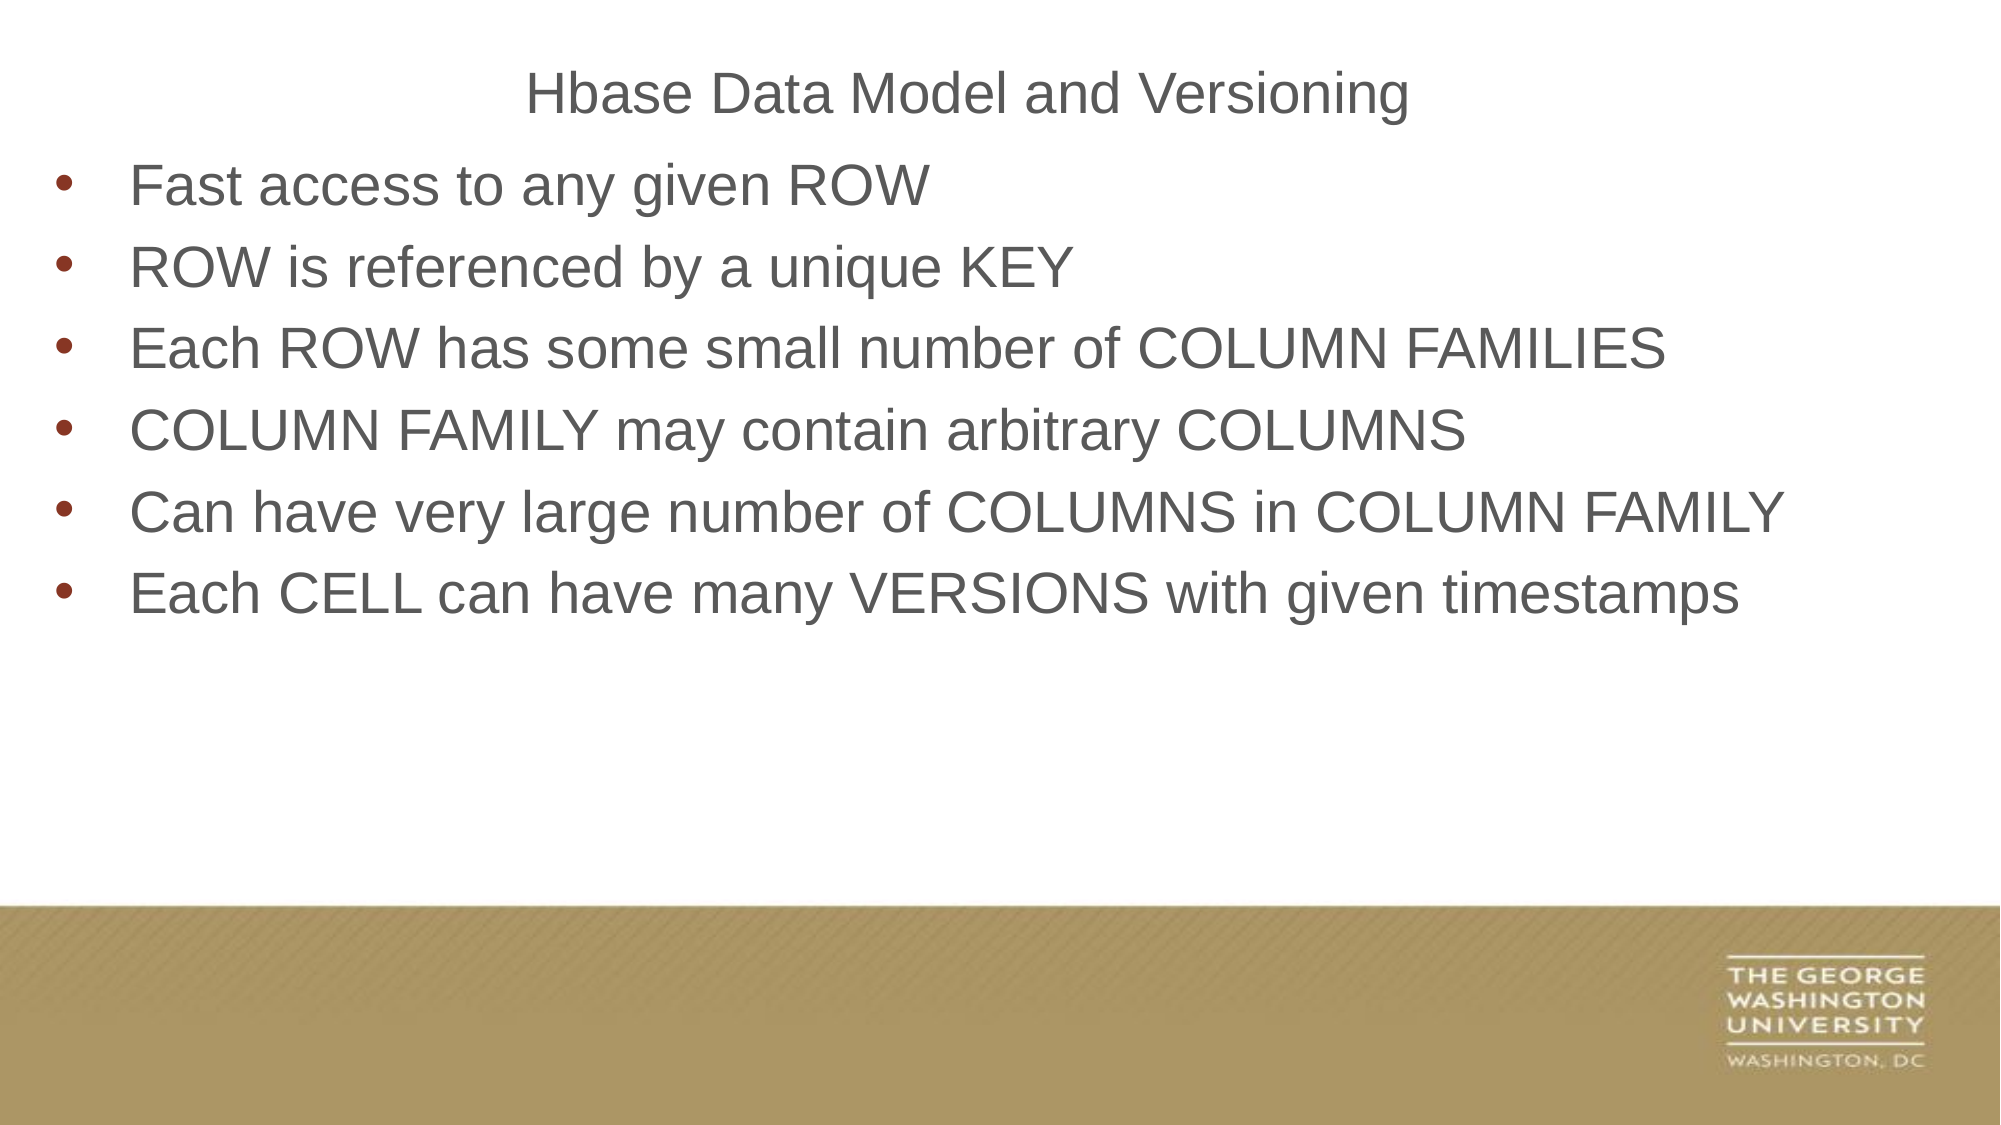

Hbase Data Model and Versioning
Fast access to any given ROW
ROW is referenced by a unique KEY
Each ROW has some small number of COLUMN FAMILIES
COLUMN FAMILY may contain arbitrary COLUMNS
Can have very large number of COLUMNS in COLUMN FAMILY
Each CELL can have many VERSIONS with given timestamps